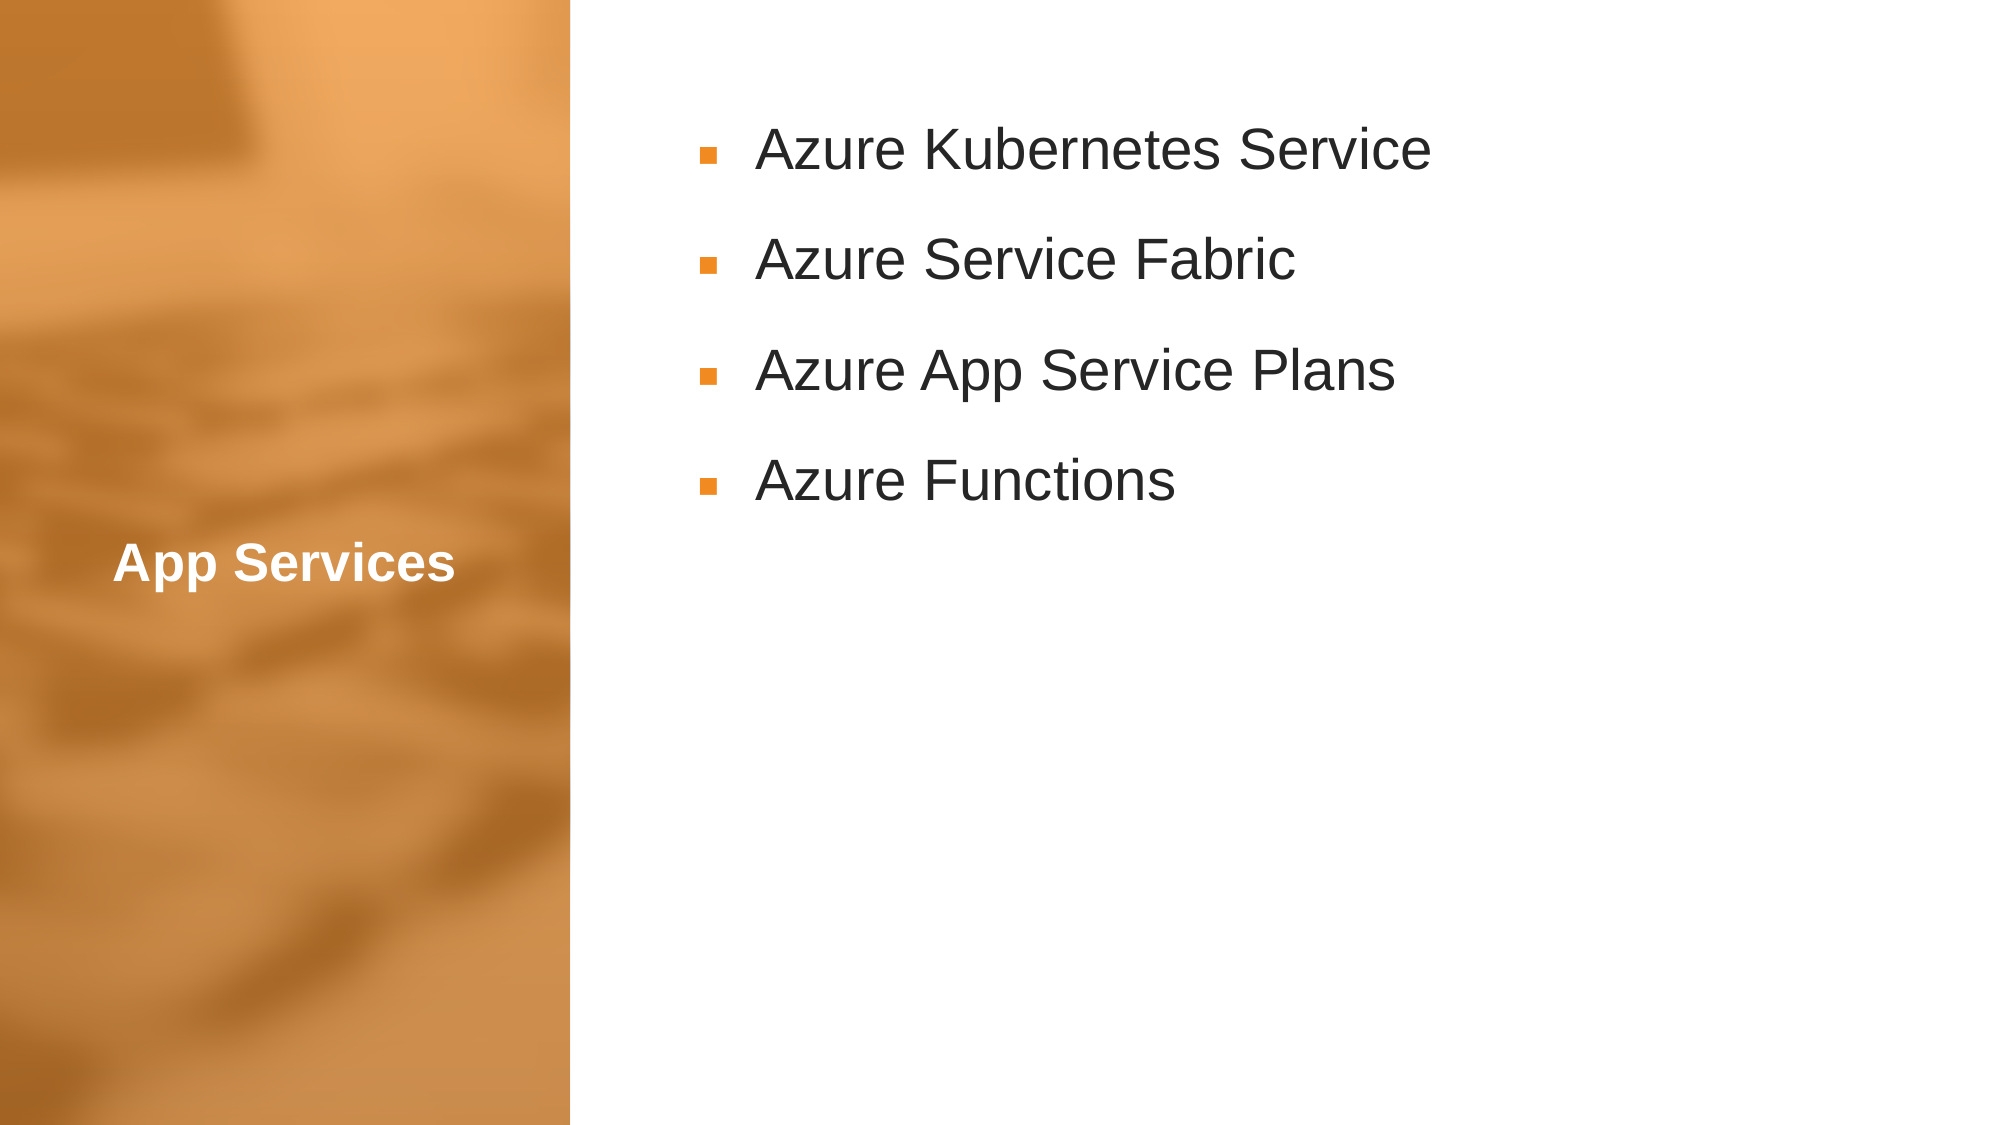

Azure Kubernetes Service
Azure Service Fabric
Azure App Service Plans
Azure Functions

# App Services